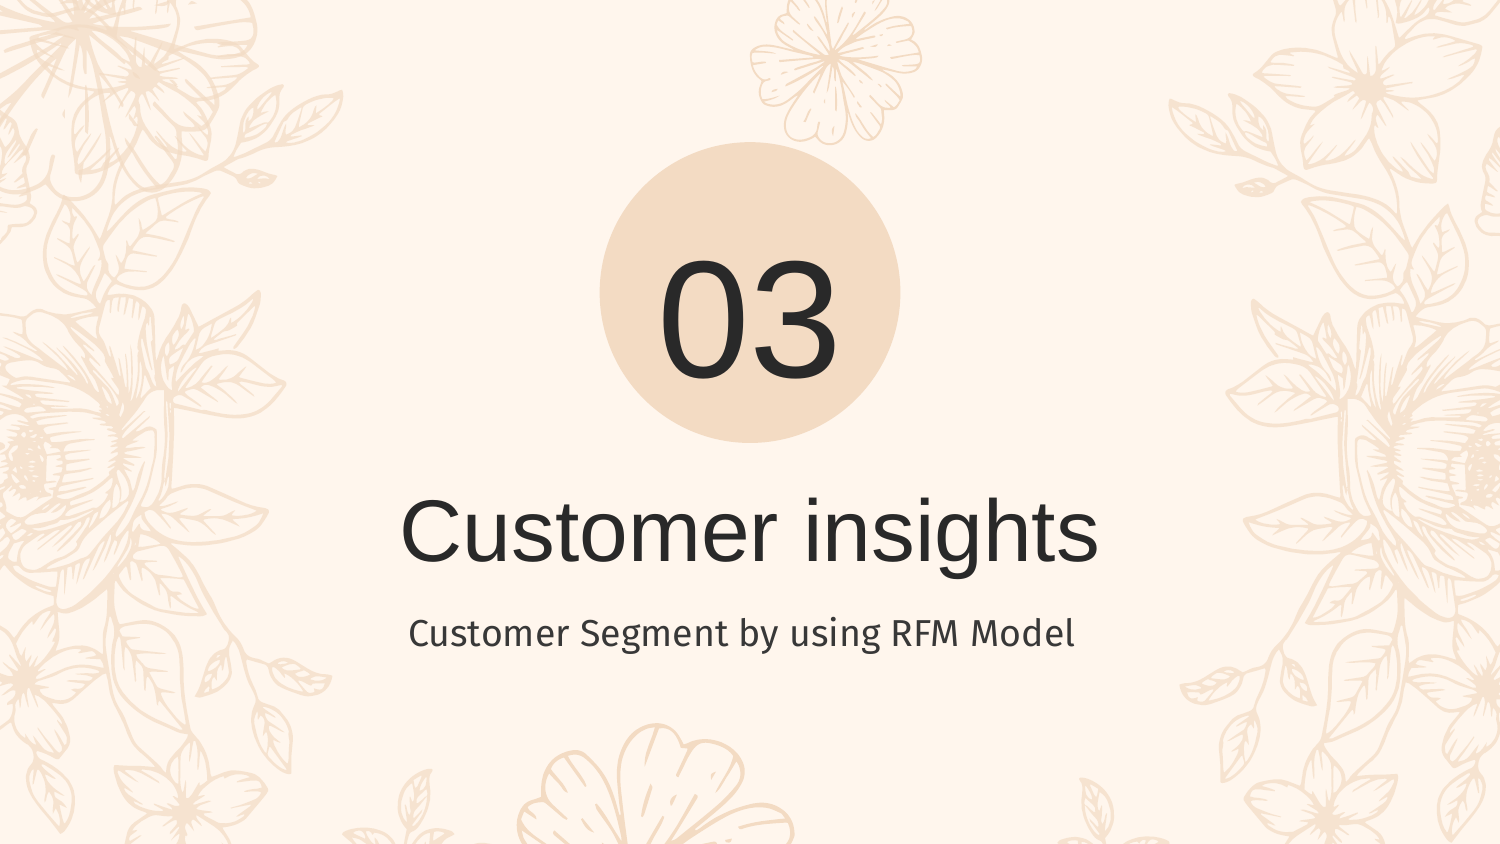

03
# Customer insights
Customer Segment by using RFM Model